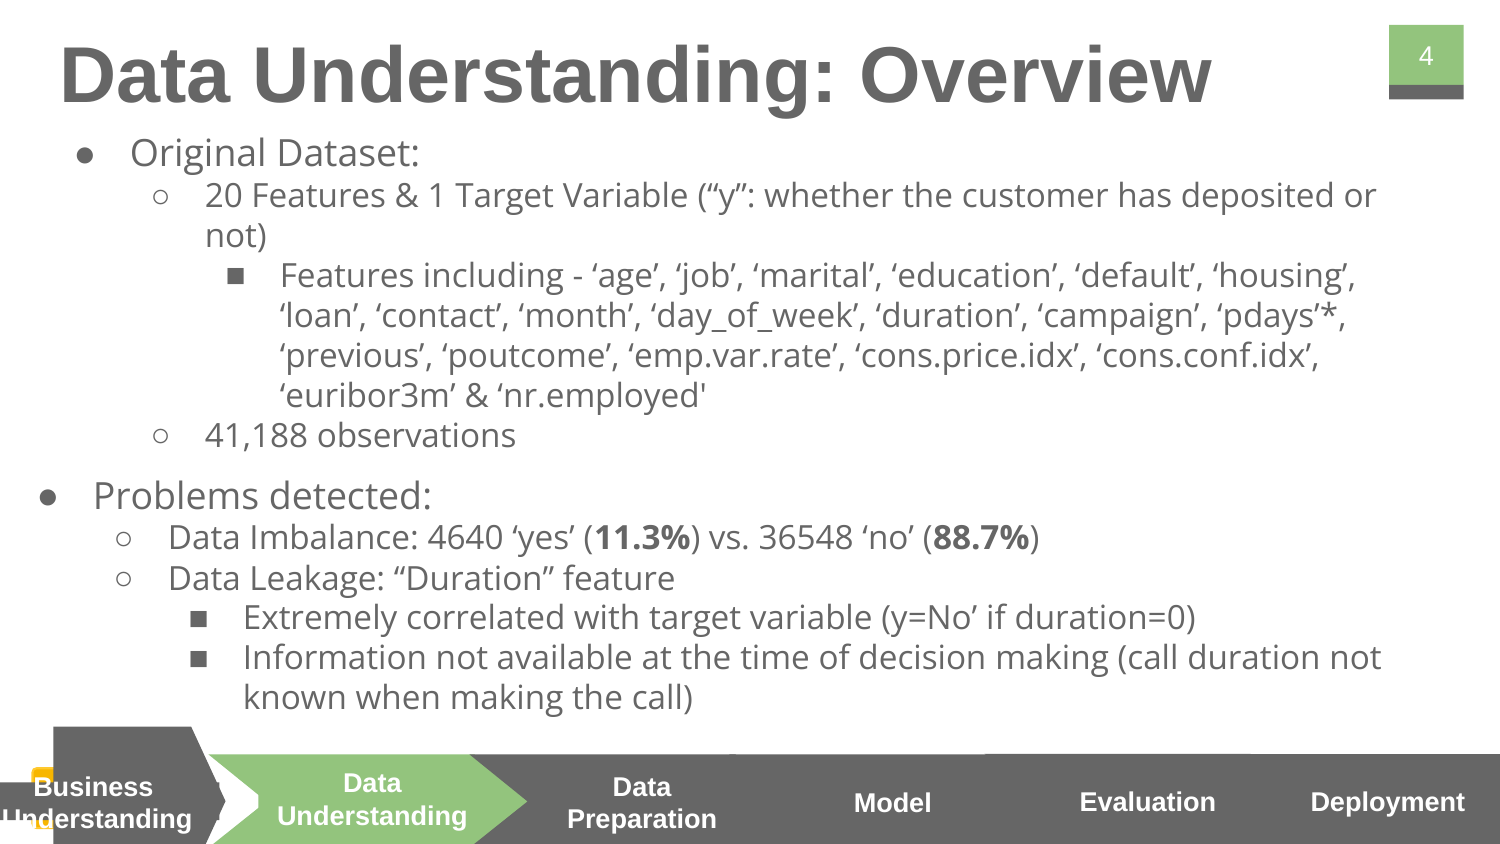

# Data Understanding: Overview
4
Original Dataset:
20 Features & 1 Target Variable (“y”: whether the customer has deposited or not)
Features including - ‘age’, ‘job’, ‘marital’, ‘education’, ‘default’, ‘housing’, ‘loan’, ‘contact’, ‘month’, ‘day_of_week’, ‘duration’, ‘campaign’, ‘pdays’*, ‘previous’, ‘poutcome’, ‘emp.var.rate’, ‘cons.price.idx’, ‘cons.conf.idx’, ‘euribor3m’ & ‘nr.employed'
41,188 observations

Problems detected:
Data Imbalance: 4640 ‘yes’ (11.3%) vs. 36548 ‘no’ (88.7%)
Data Leakage: “Duration” feature
Extremely correlated with target variable (y=No’ if duration=0)
Information not available at the time of decision making (call duration not known when making the call)

Evaluation

Deployment

Model

Data Understanding

Data Preparation

Business  Understanding